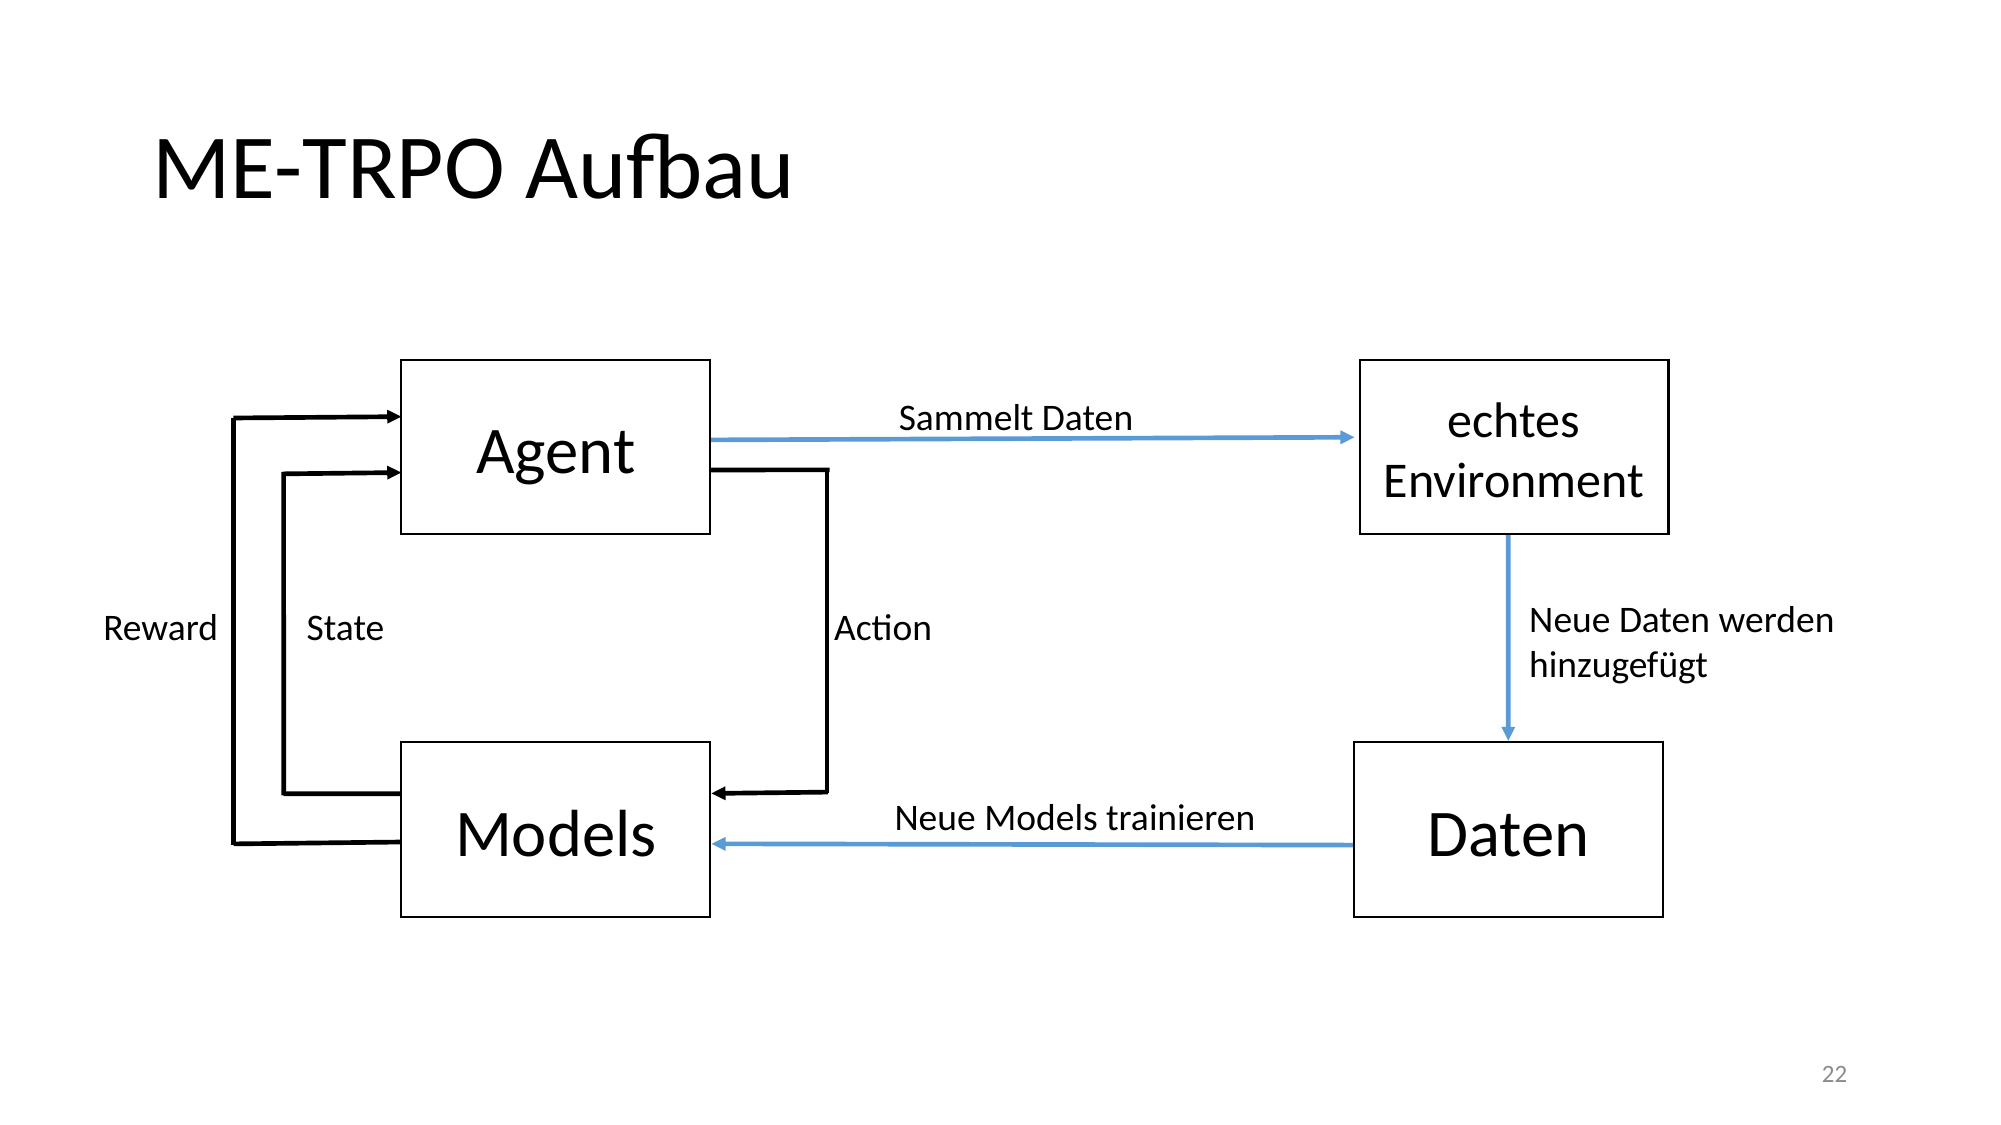

# ME-TRPO Aufbau
Agent
echtes
Environment
Sammelt Daten
Neue Daten werden hinzugefügt
Reward
State
Action

Models
Daten
Neue Models trainieren
22